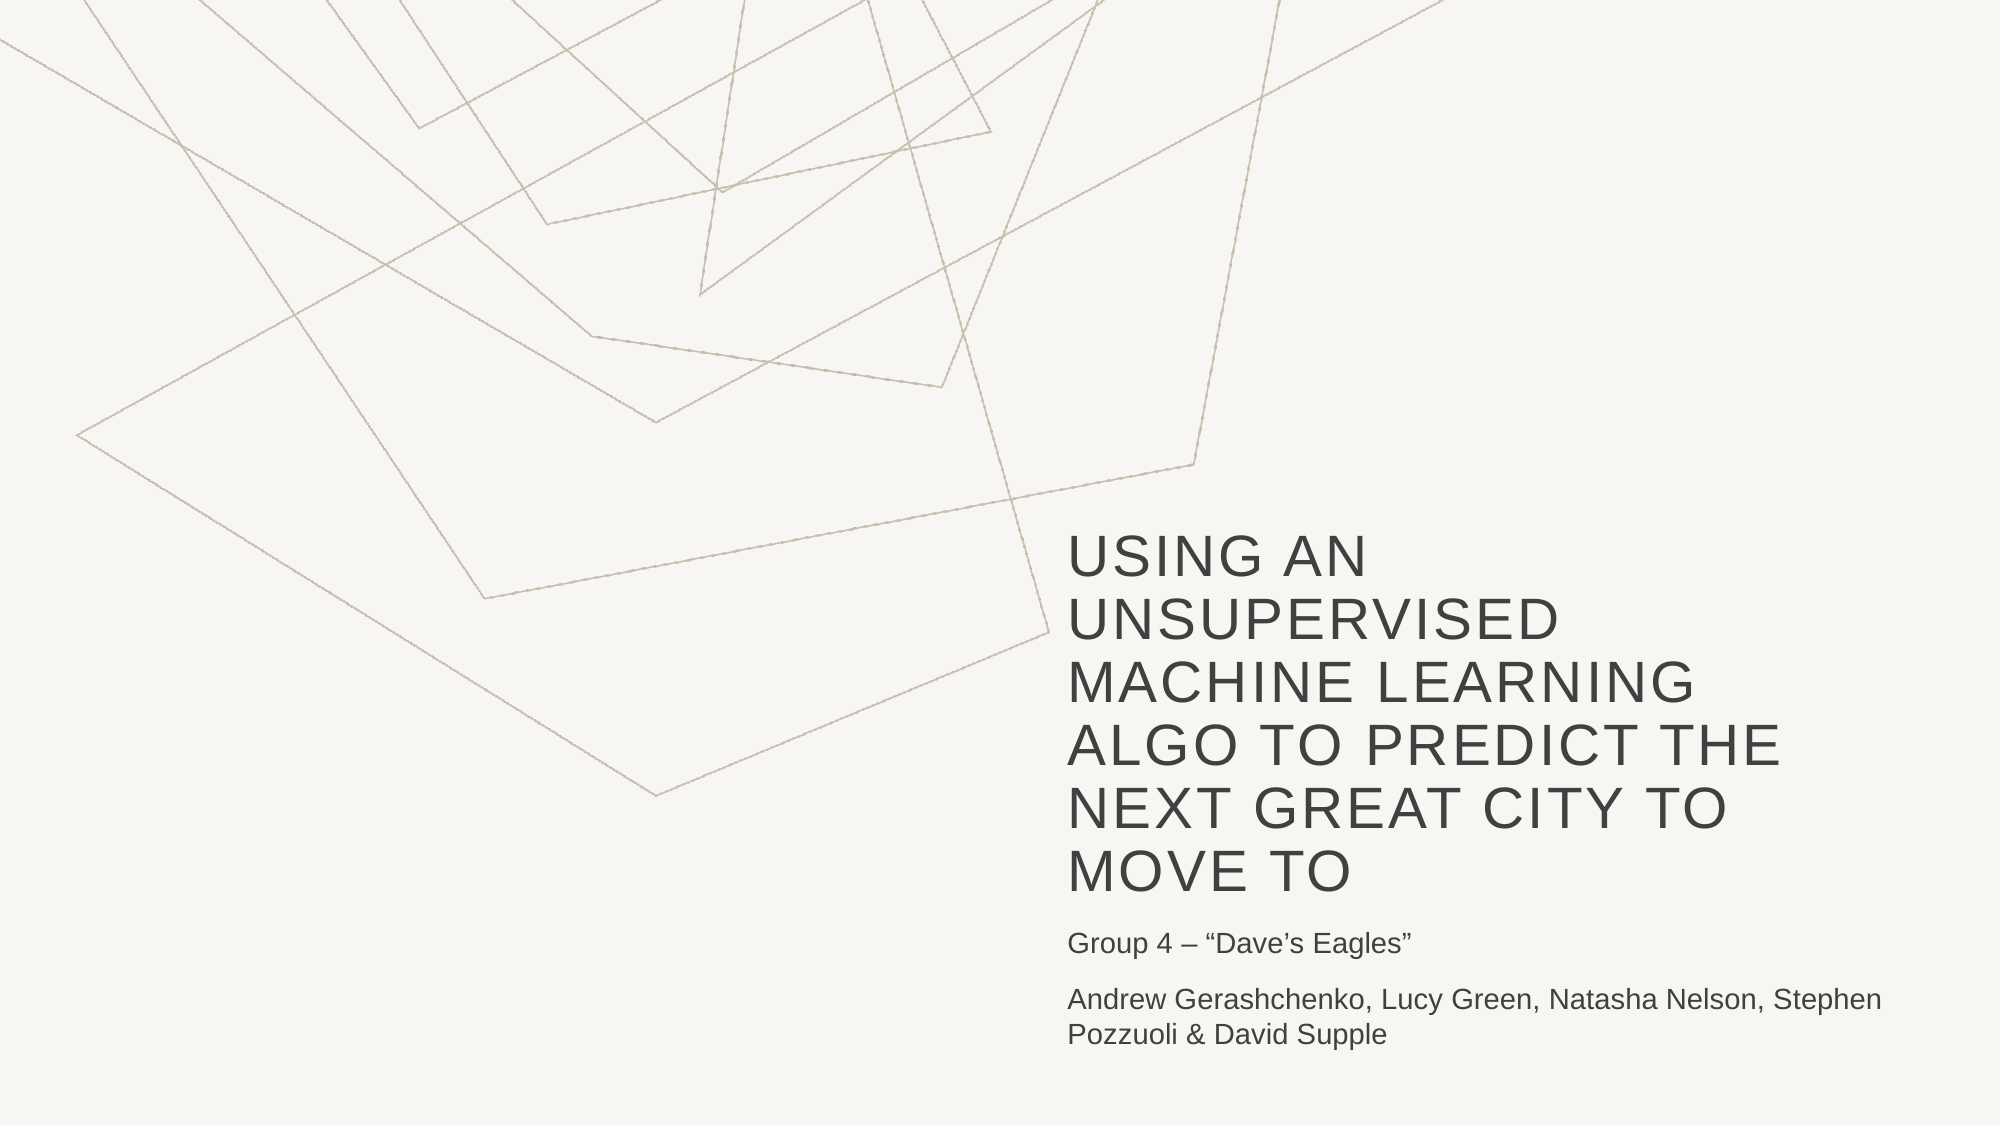

# Using an unsupervised Machine learning algo to predict the next great city to move to
Group 4 – “Dave’s Eagles”
Andrew Gerashchenko, Lucy Green, Natasha Nelson, Stephen Pozzuoli & David Supple